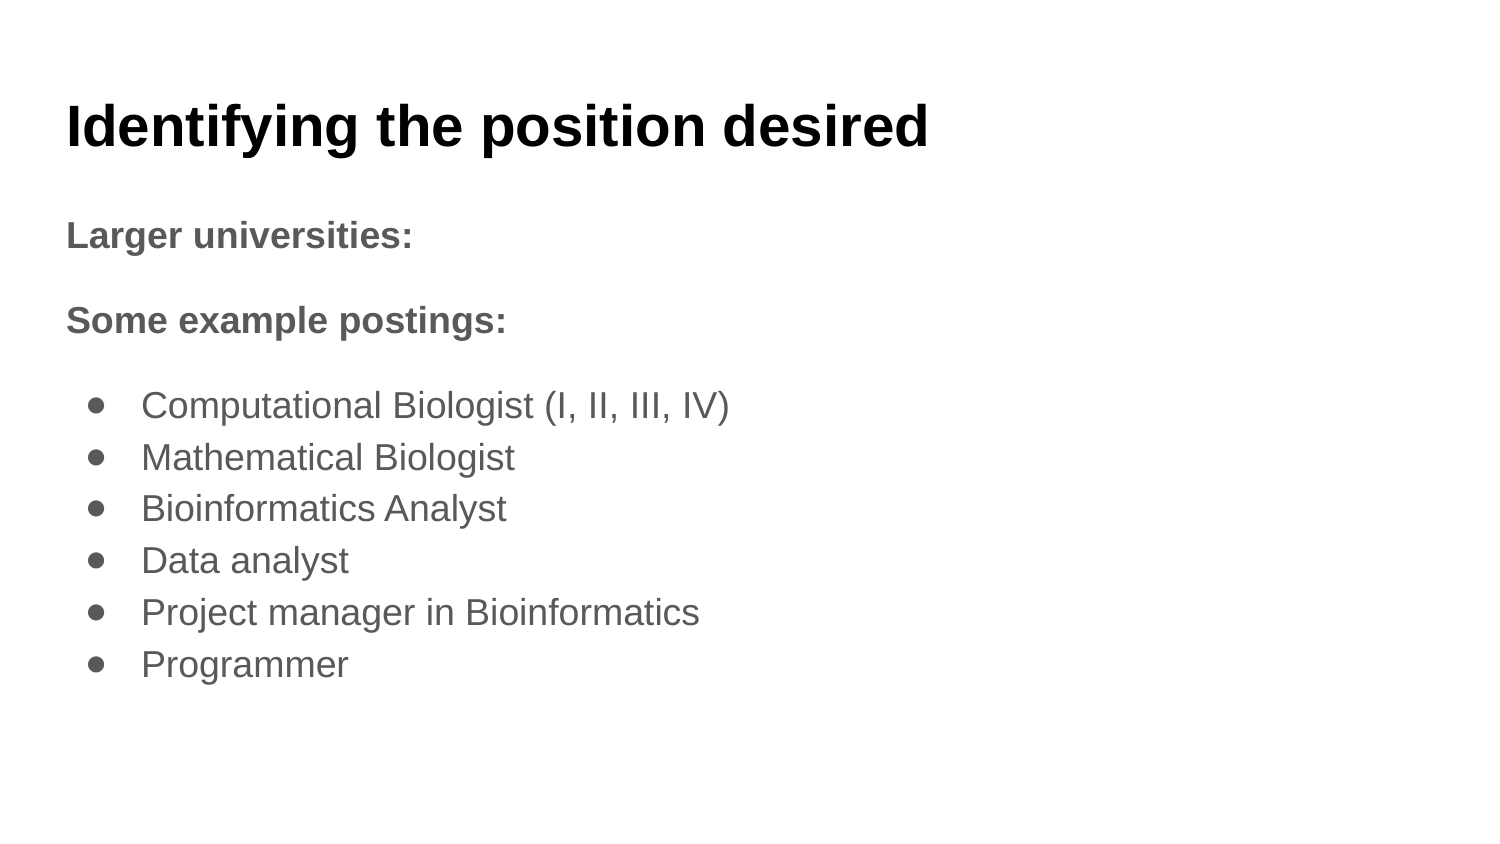

# Identifying the position desired
Larger universities:
Some example postings:
Computational Biologist (I, II, III, IV)
Mathematical Biologist
Bioinformatics Analyst
Data analyst
Project manager in Bioinformatics
Programmer